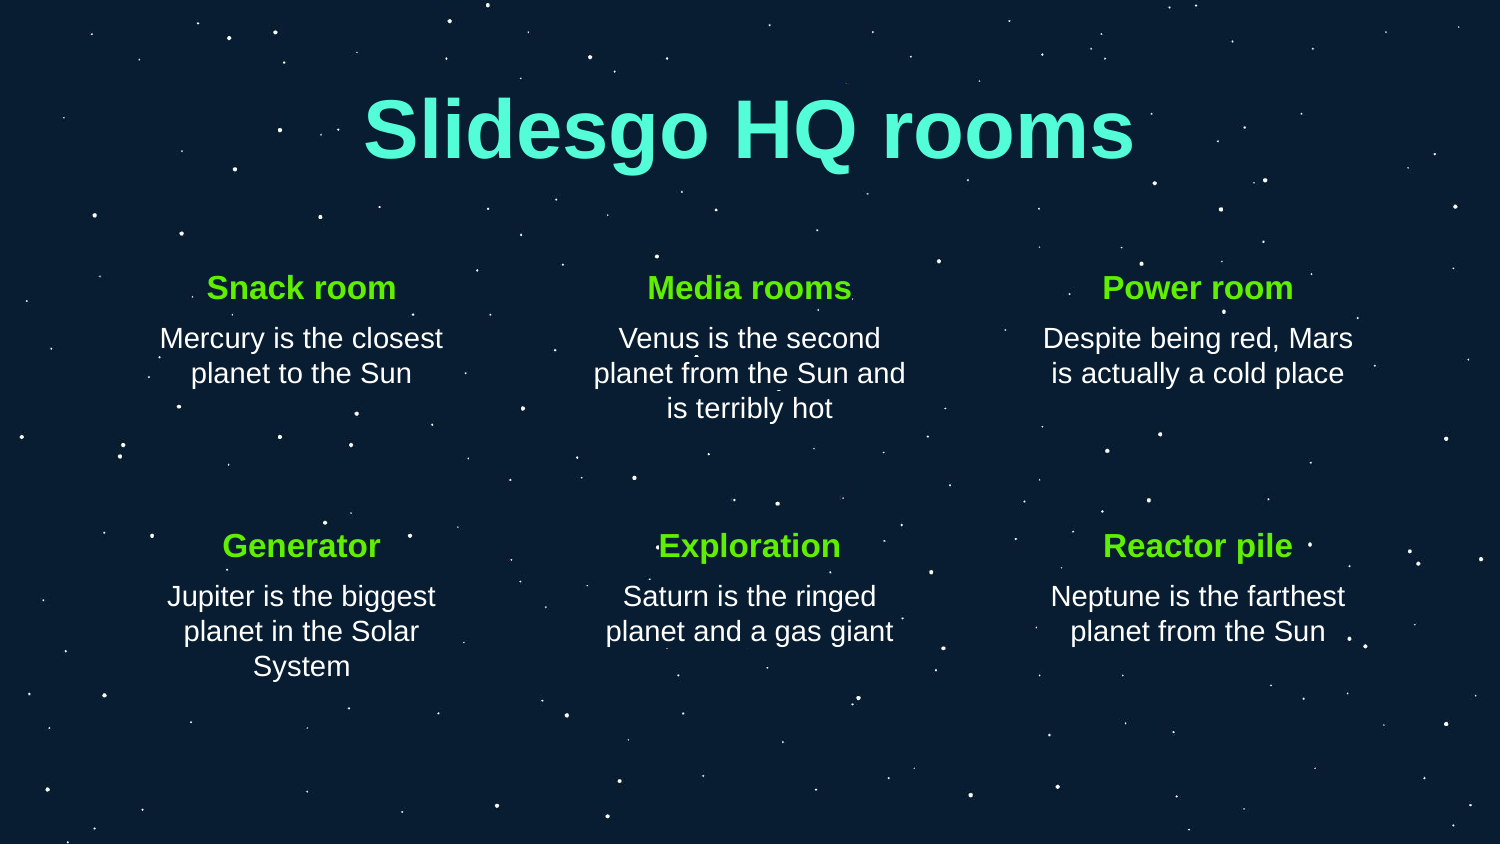

# Slidesgo HQ rooms
Snack room
Media rooms
Power room
Mercury is the closest planet to the Sun
Venus is the second planet from the Sun and is terribly hot
Despite being red, Mars is actually a cold place

Generator
Exploration
Reactor pile
Jupiter is the biggest planet in the Solar System
Saturn is the ringed planet and a gas giant
Neptune is the farthest planet from the Sun